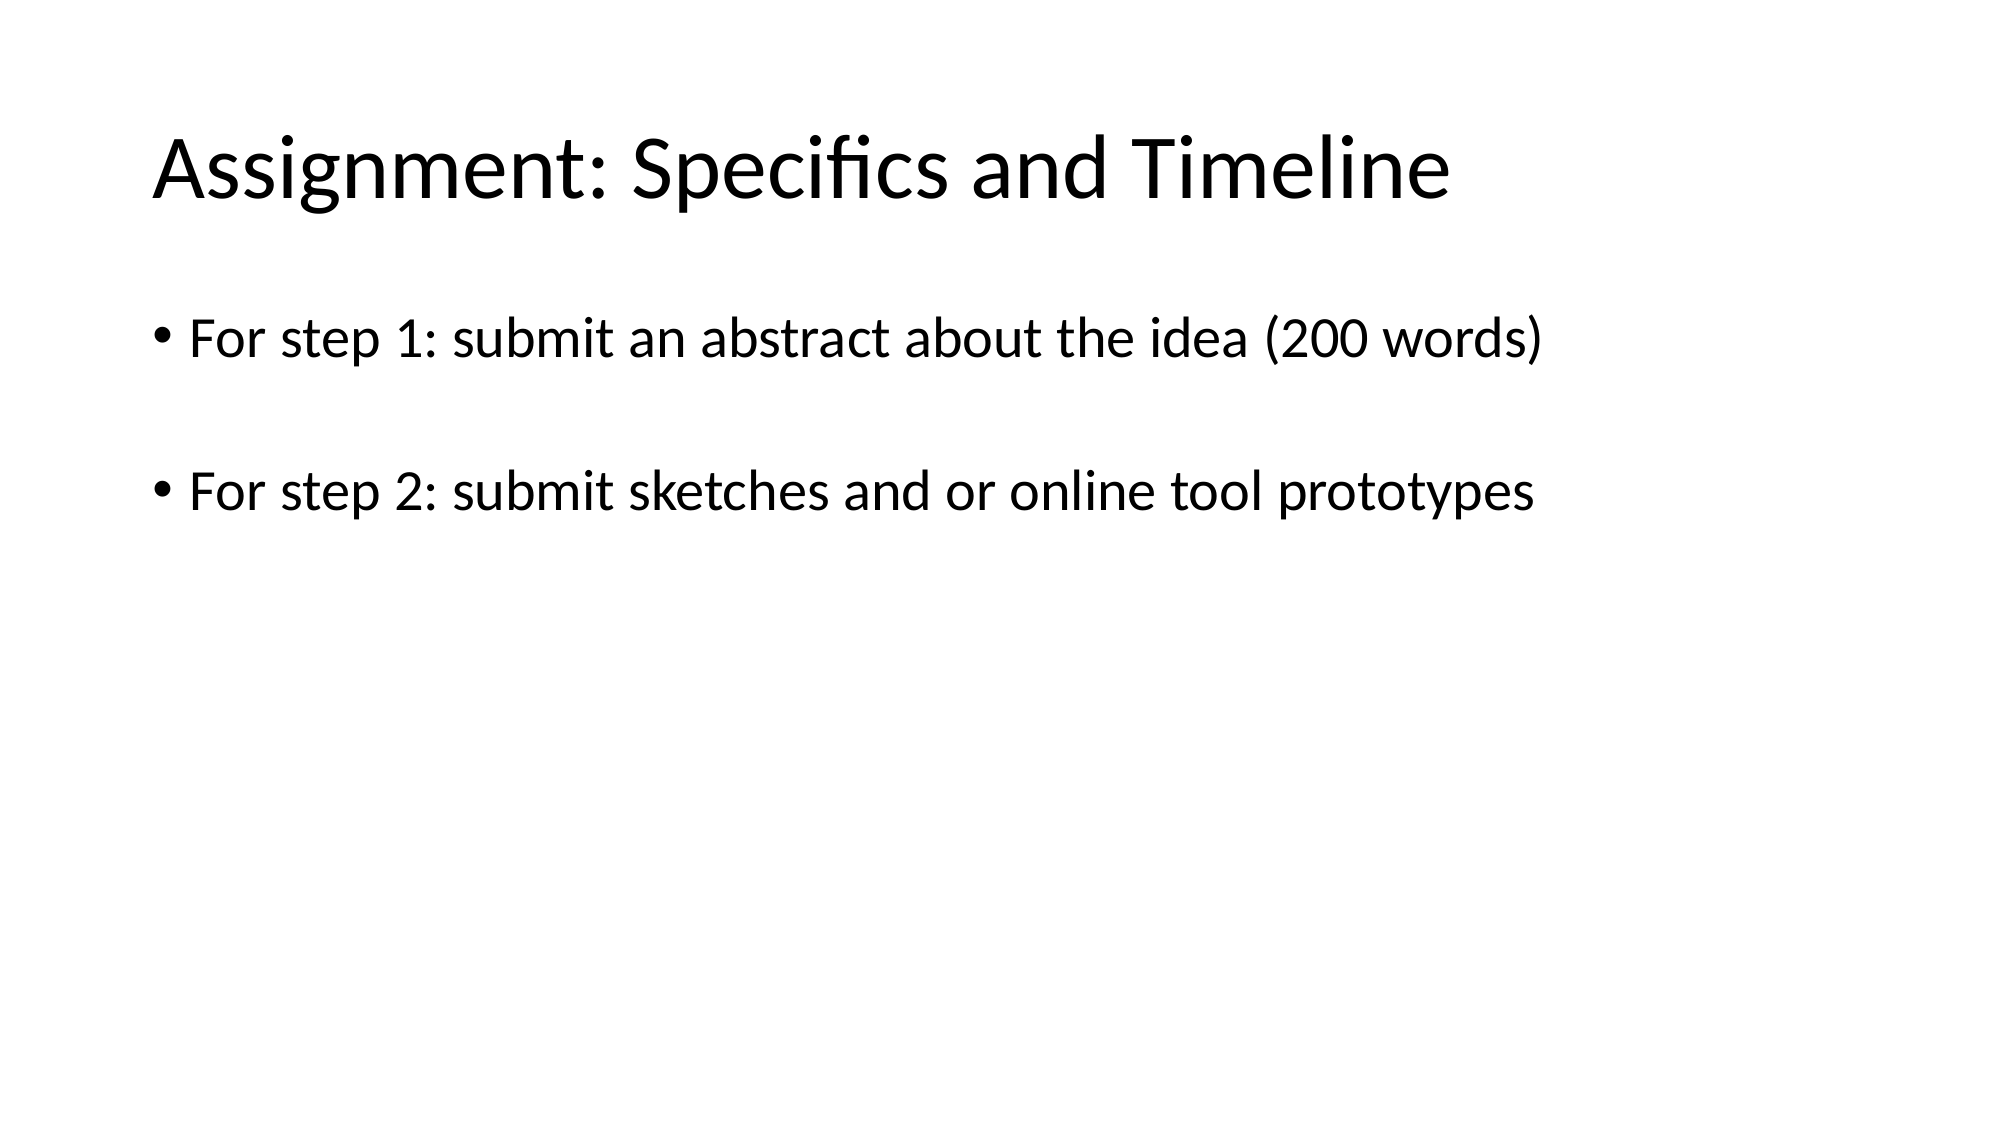

# Assignment: Specifics and Timeline
For step 1: submit an abstract about the idea (200 words)
For step 2: submit sketches and or online tool prototypes